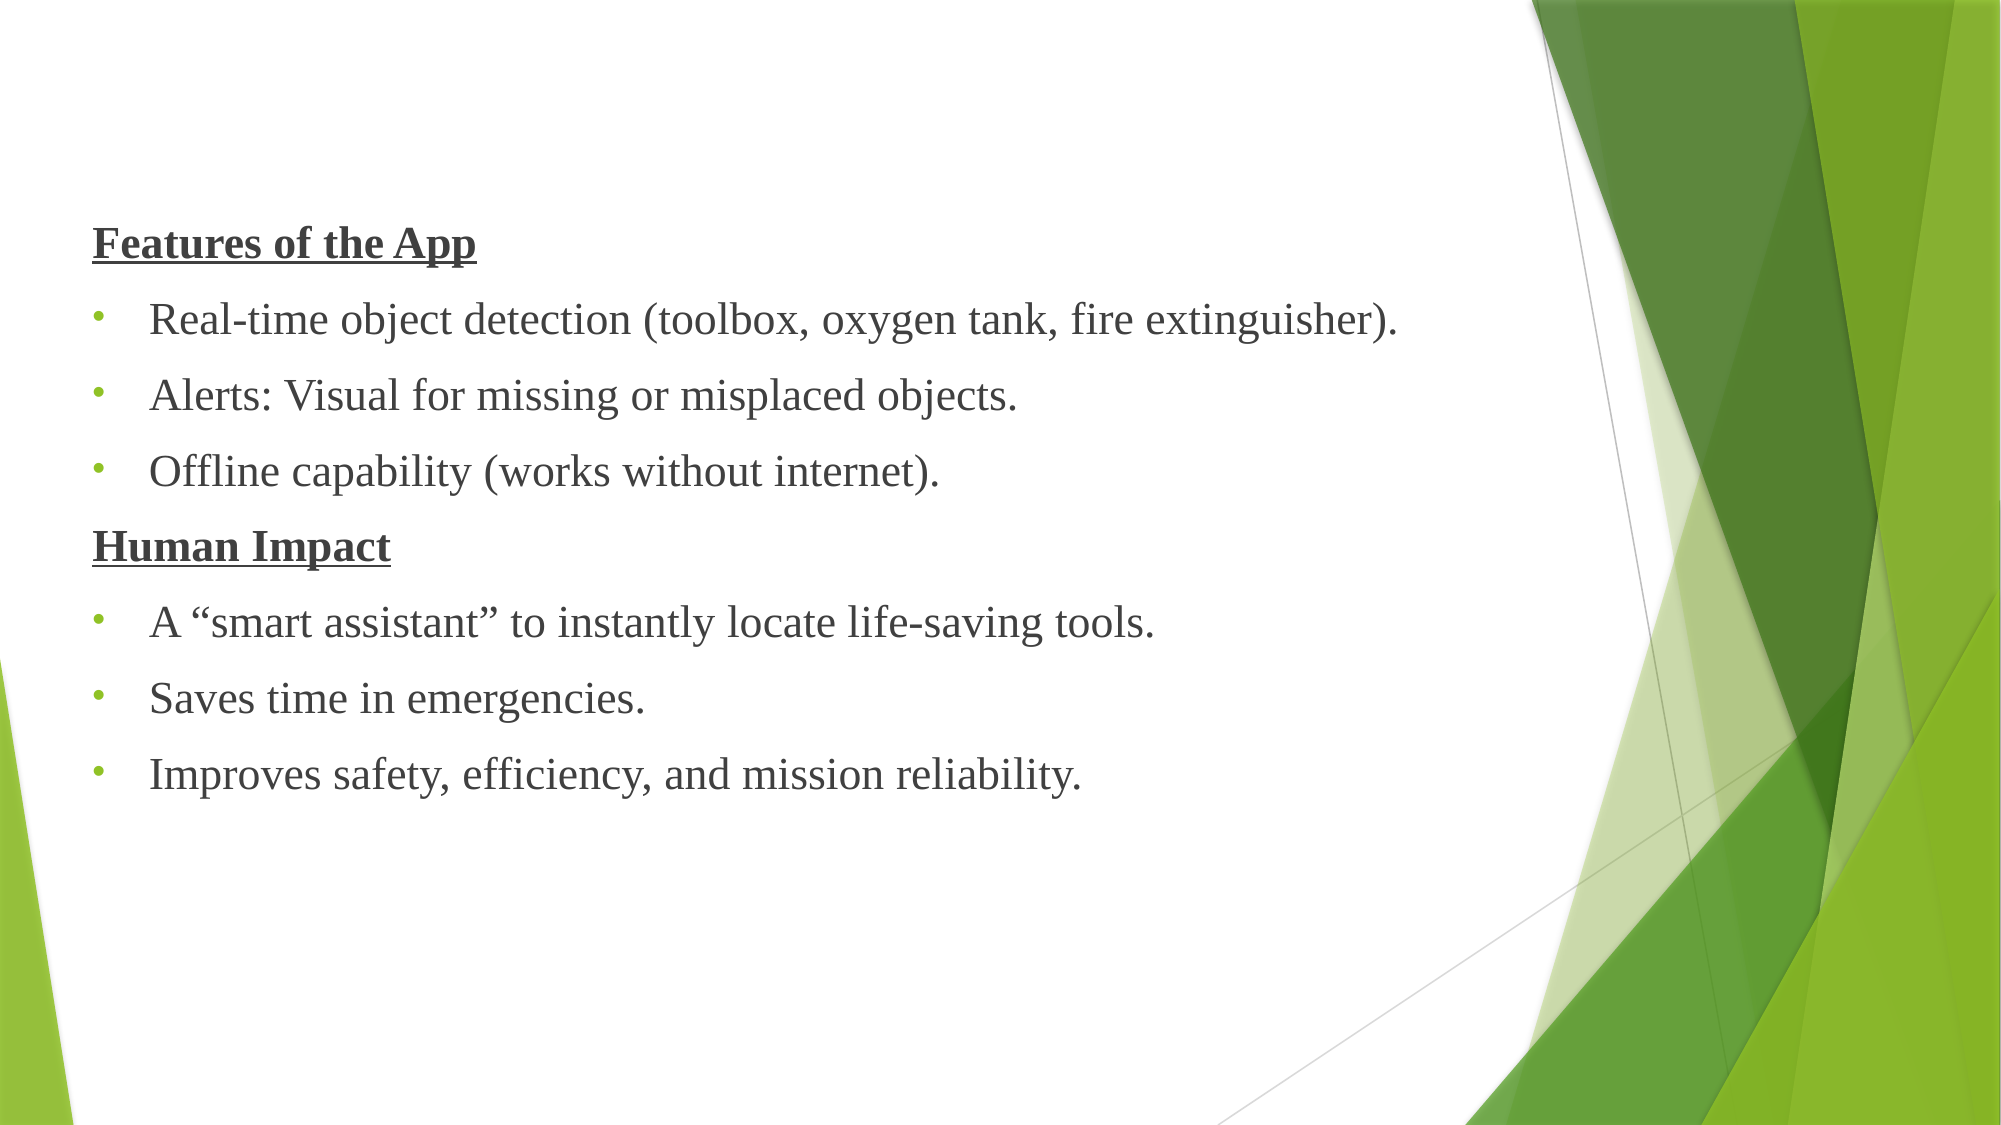

Features of the App
Real-time object detection (toolbox, oxygen tank, fire extinguisher).
Alerts: Visual for missing or misplaced objects.
Offline capability (works without internet).
Human Impact
A “smart assistant” to instantly locate life-saving tools.
Saves time in emergencies.
Improves safety, efficiency, and mission reliability.